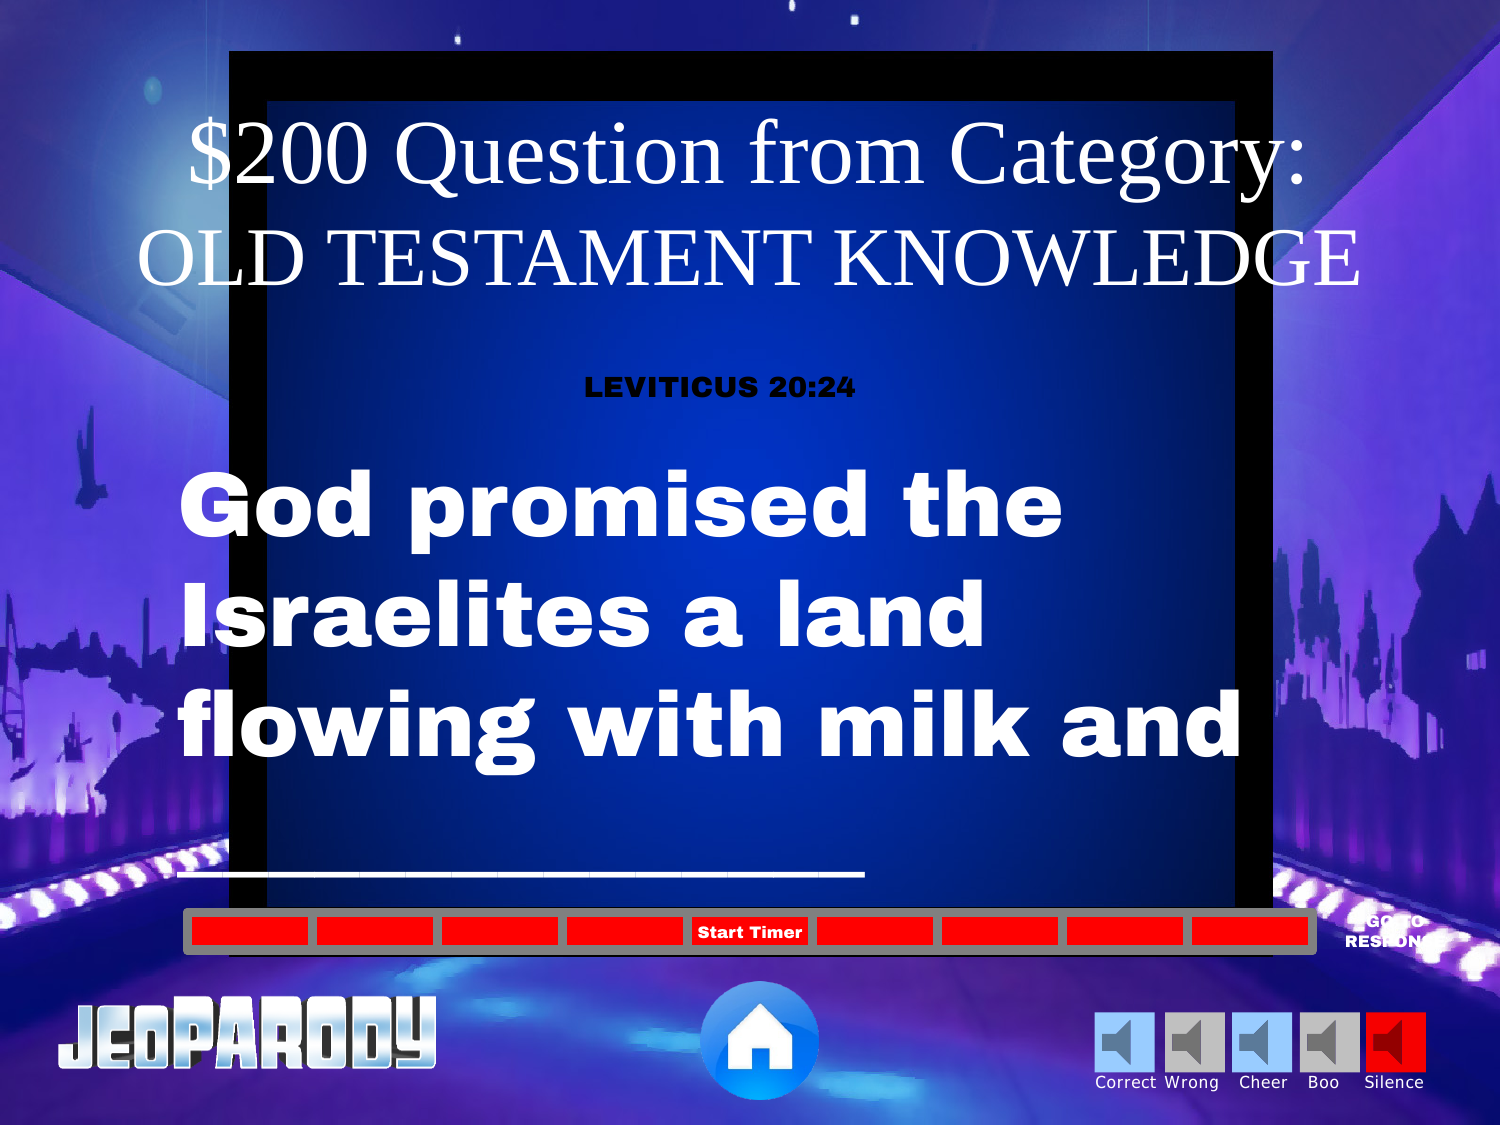

$200 Question from Category: OLD TESTAMENT KNOWLEDGE
LEVITICUS 20:24
God promised the Israelites a land flowing with milk and _______________